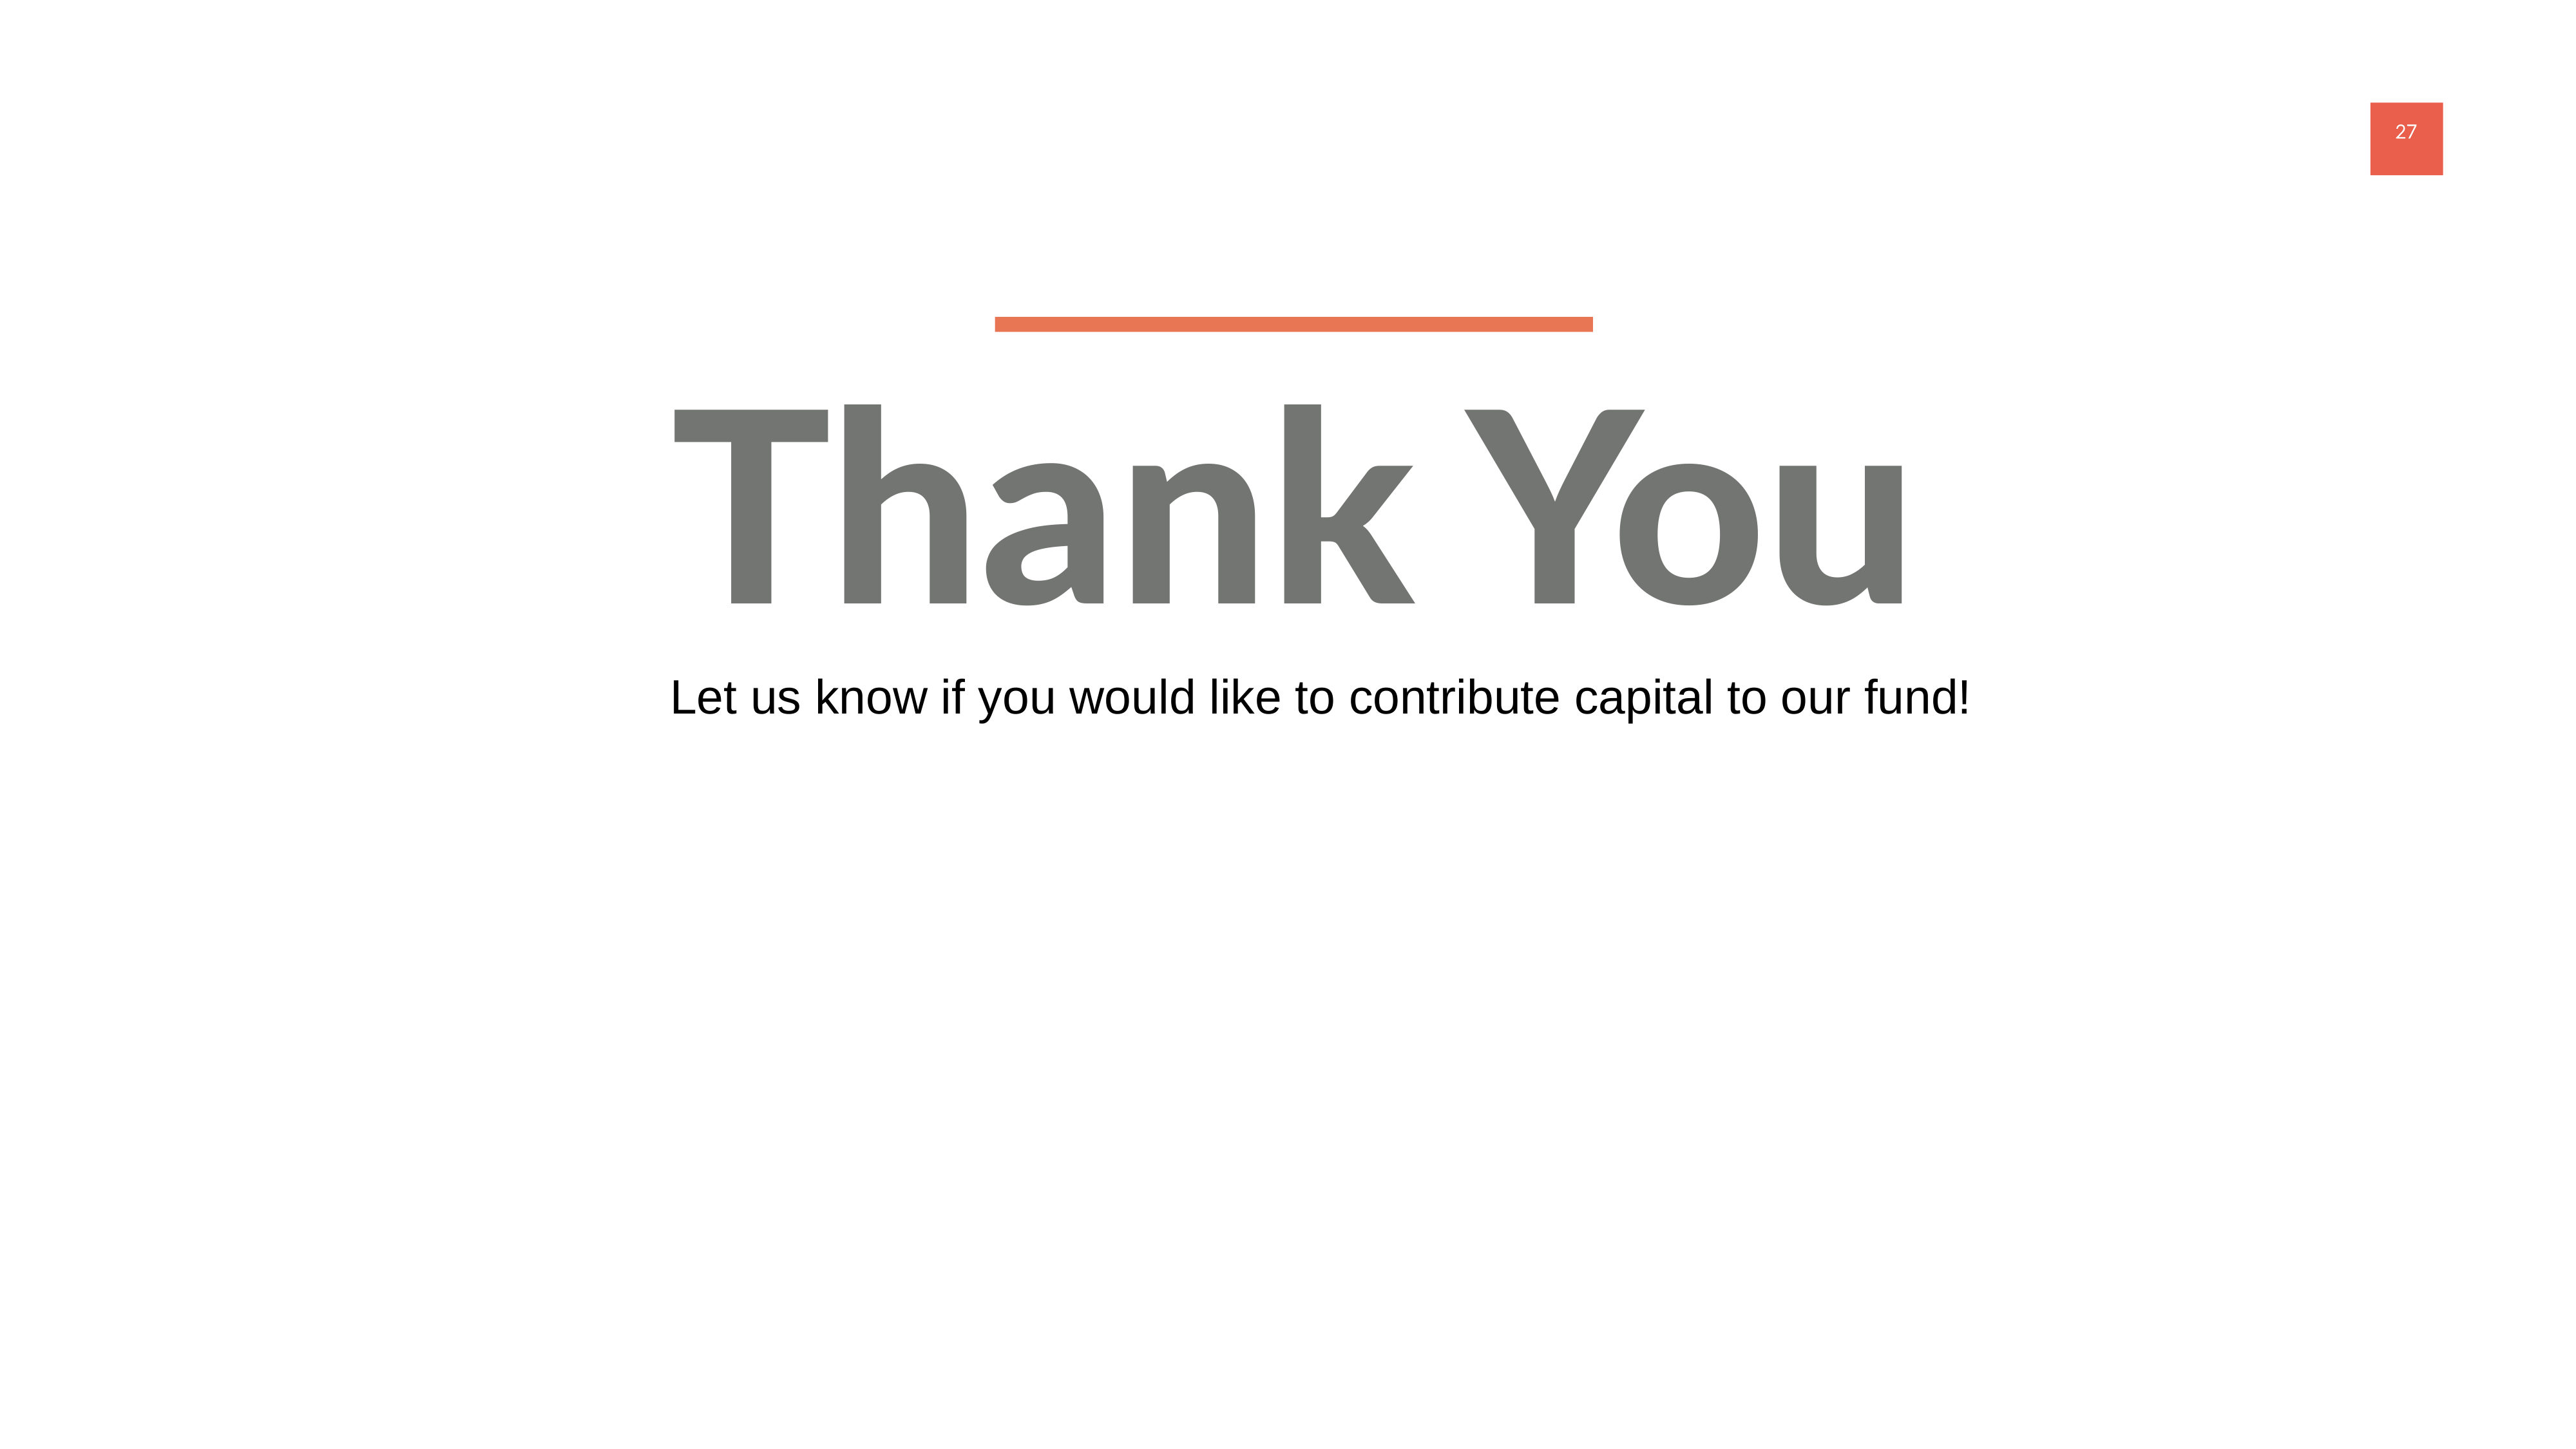

Thank You
Let us know if you would like to contribute capital to our fund!